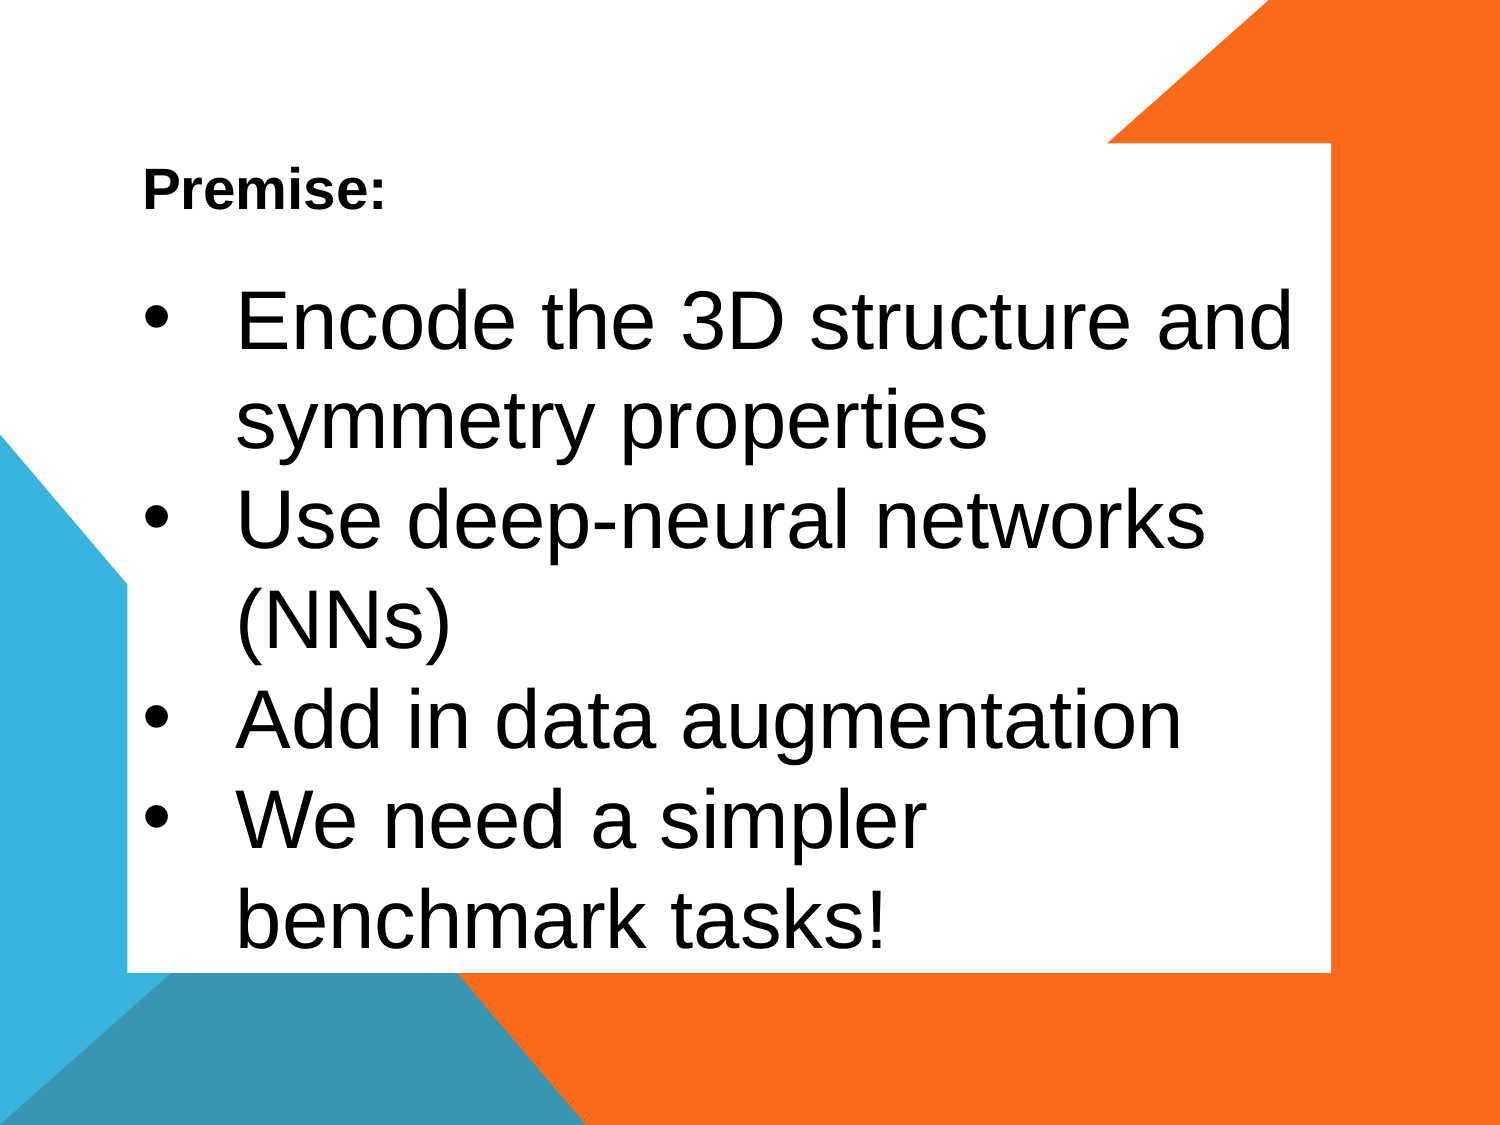

Premise:

Encode the 3D structure and symmetry properties
Use deep-neural networks (NNs)
Add in data augmentation
We need a simpler benchmark tasks!
#